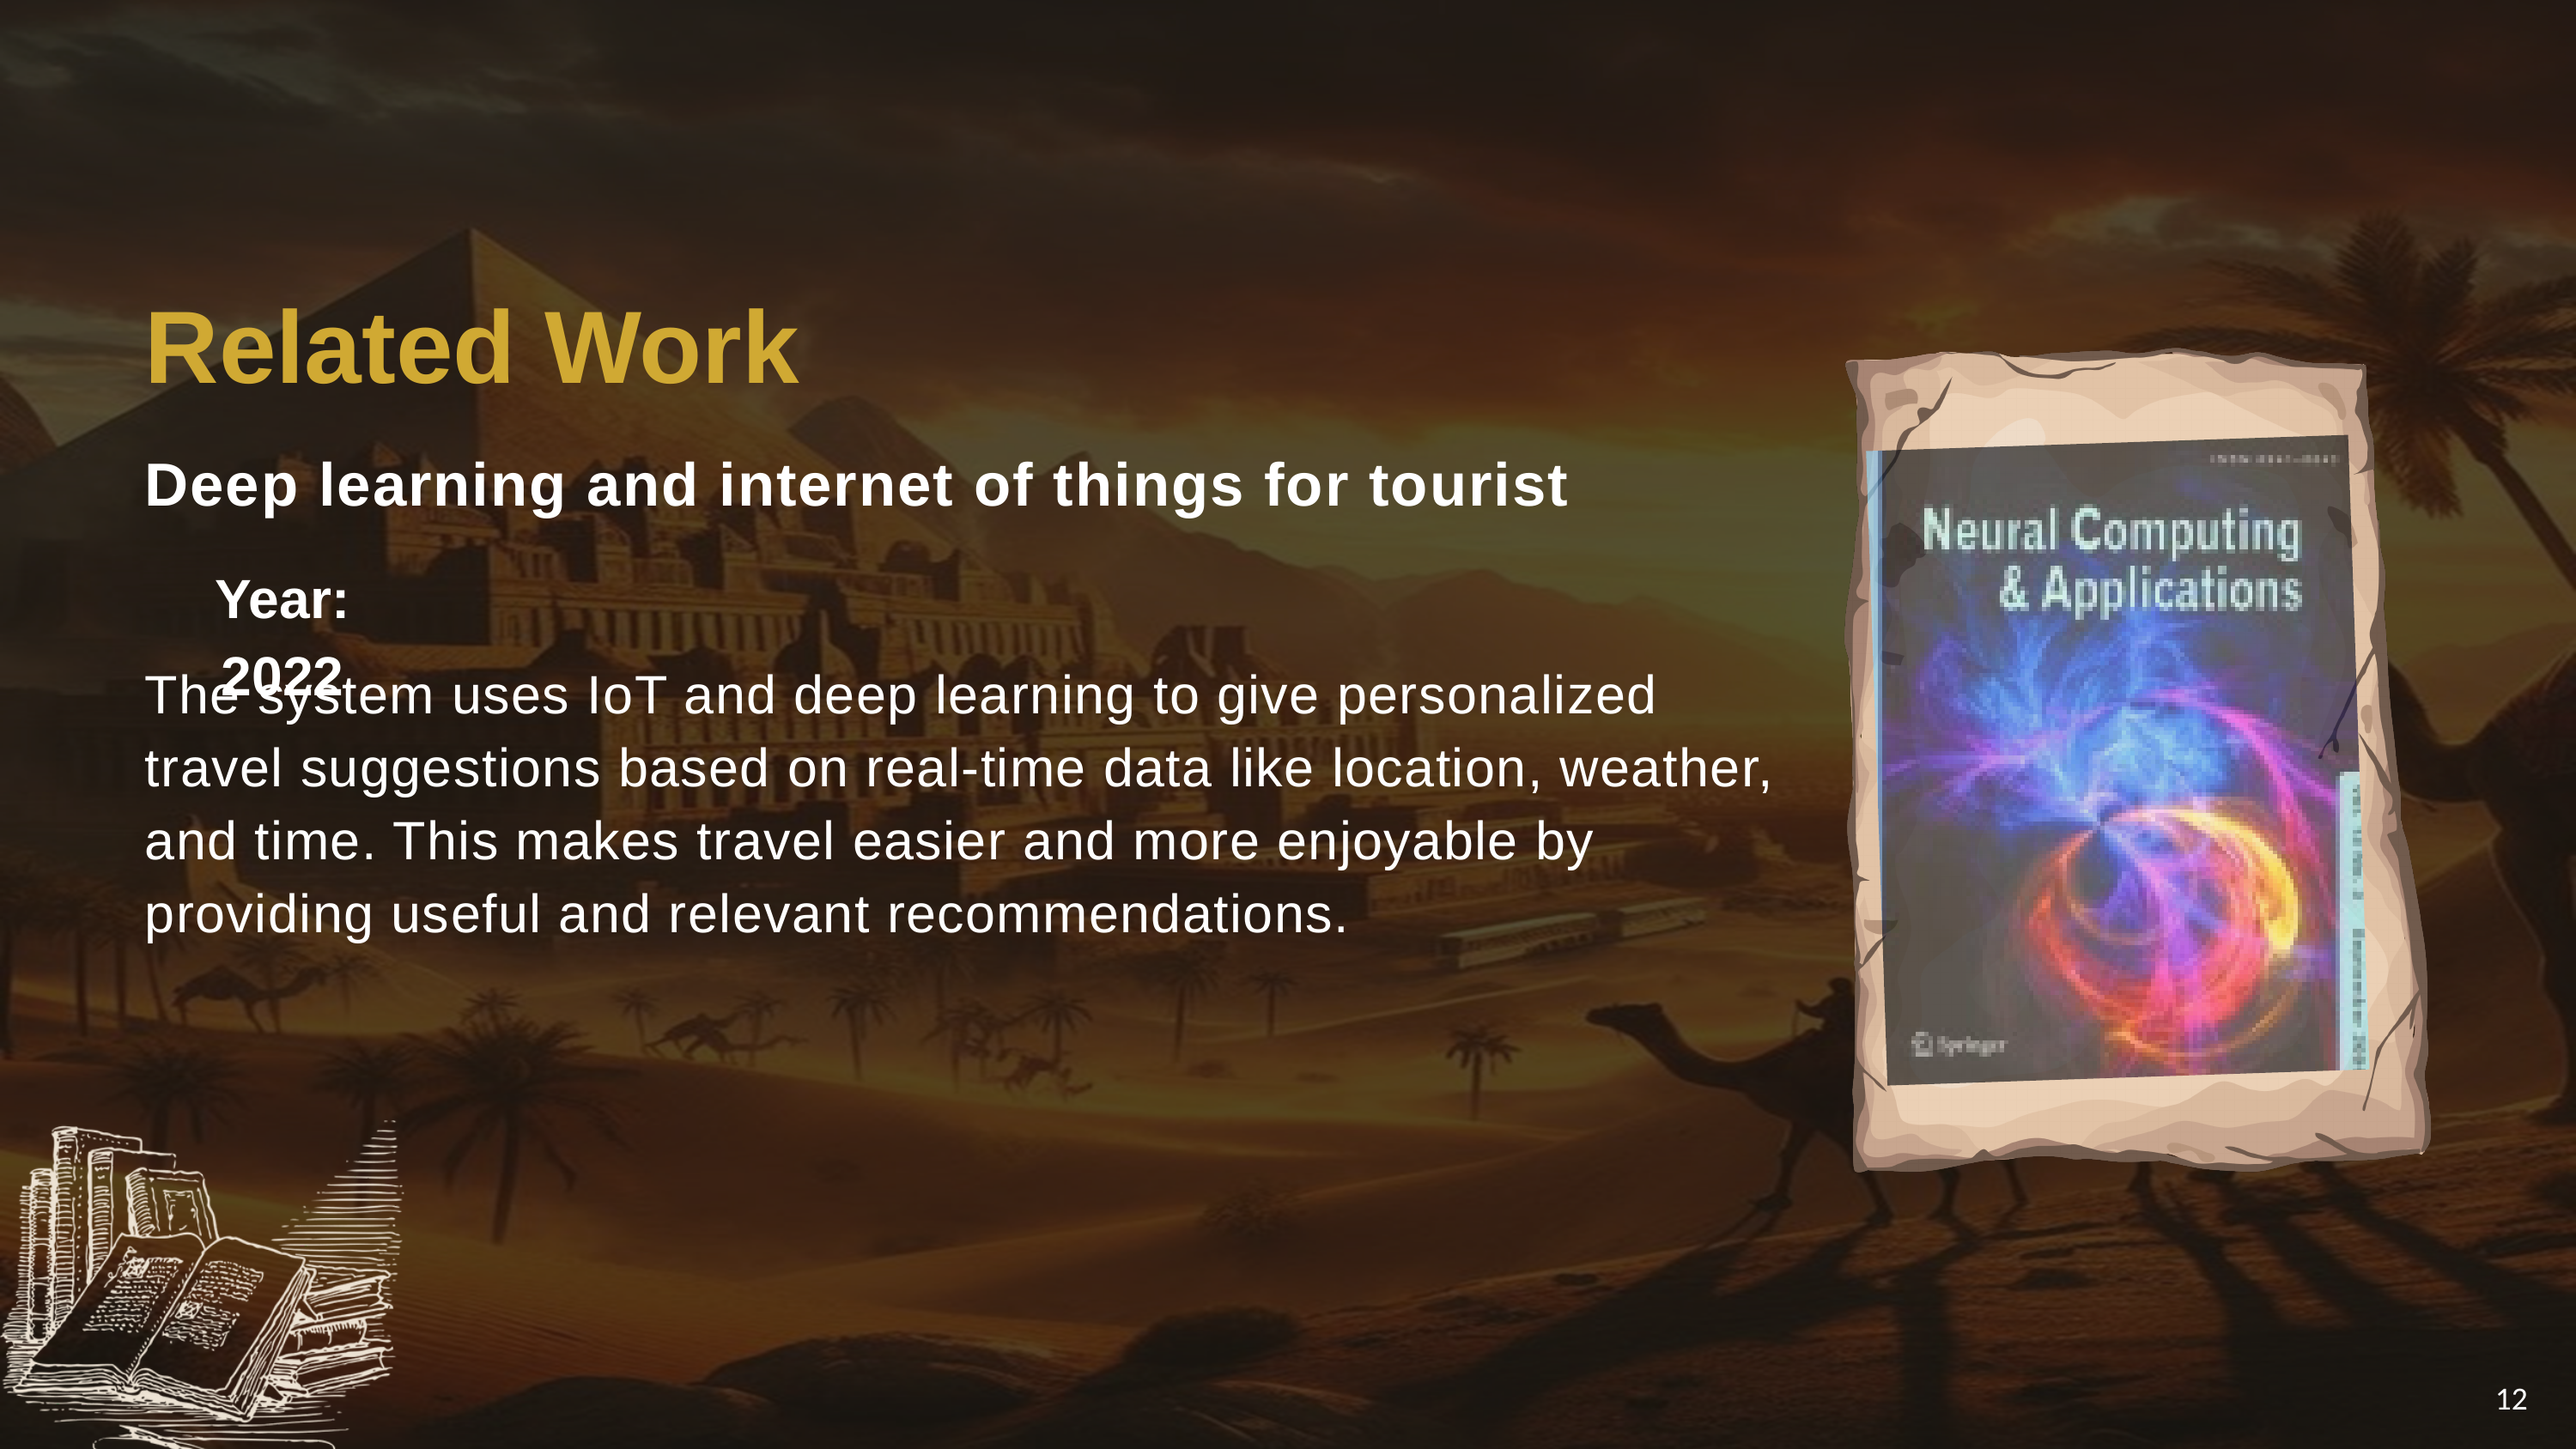

Related Work

Deep learning and internet of things for tourist
Year: 2022
The system uses IoT and deep learning to give personalized travel suggestions based on real-time data like location, weather, and time. This makes travel easier and more enjoyable by providing useful and relevant recommendations.

12